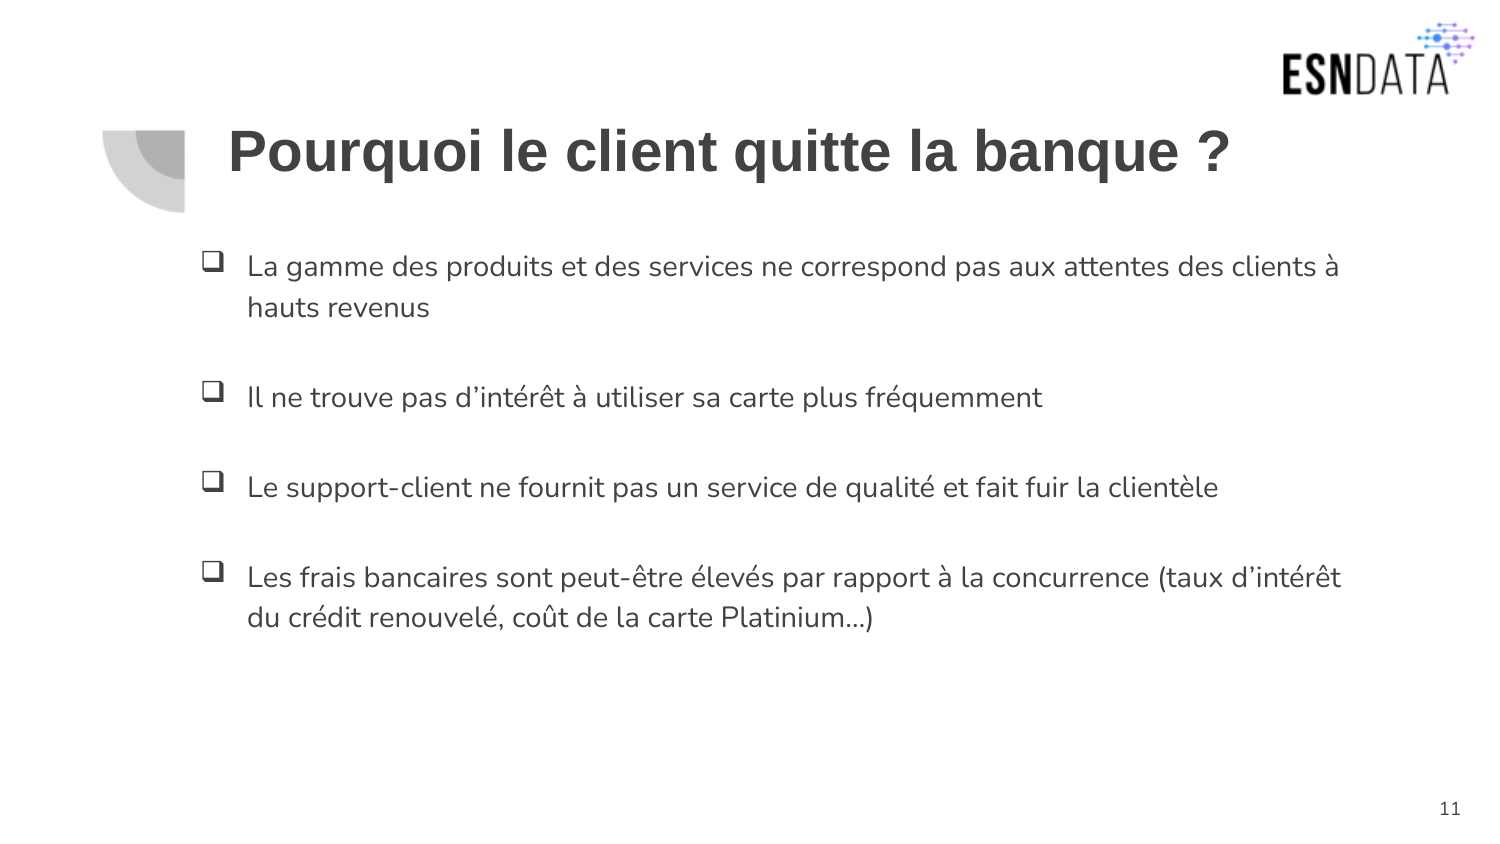

# Pourquoi le client quitte la banque ?
La gamme des produits et des services ne correspond pas aux attentes des clients à hauts revenus
Il ne trouve pas d’intérêt à utiliser sa carte plus fréquemment
Le support-client ne fournit pas un service de qualité et fait fuir la clientèle
Les frais bancaires sont peut-être élevés par rapport à la concurrence (taux d’intérêt du crédit renouvelé, coût de la carte Platinium…)
11